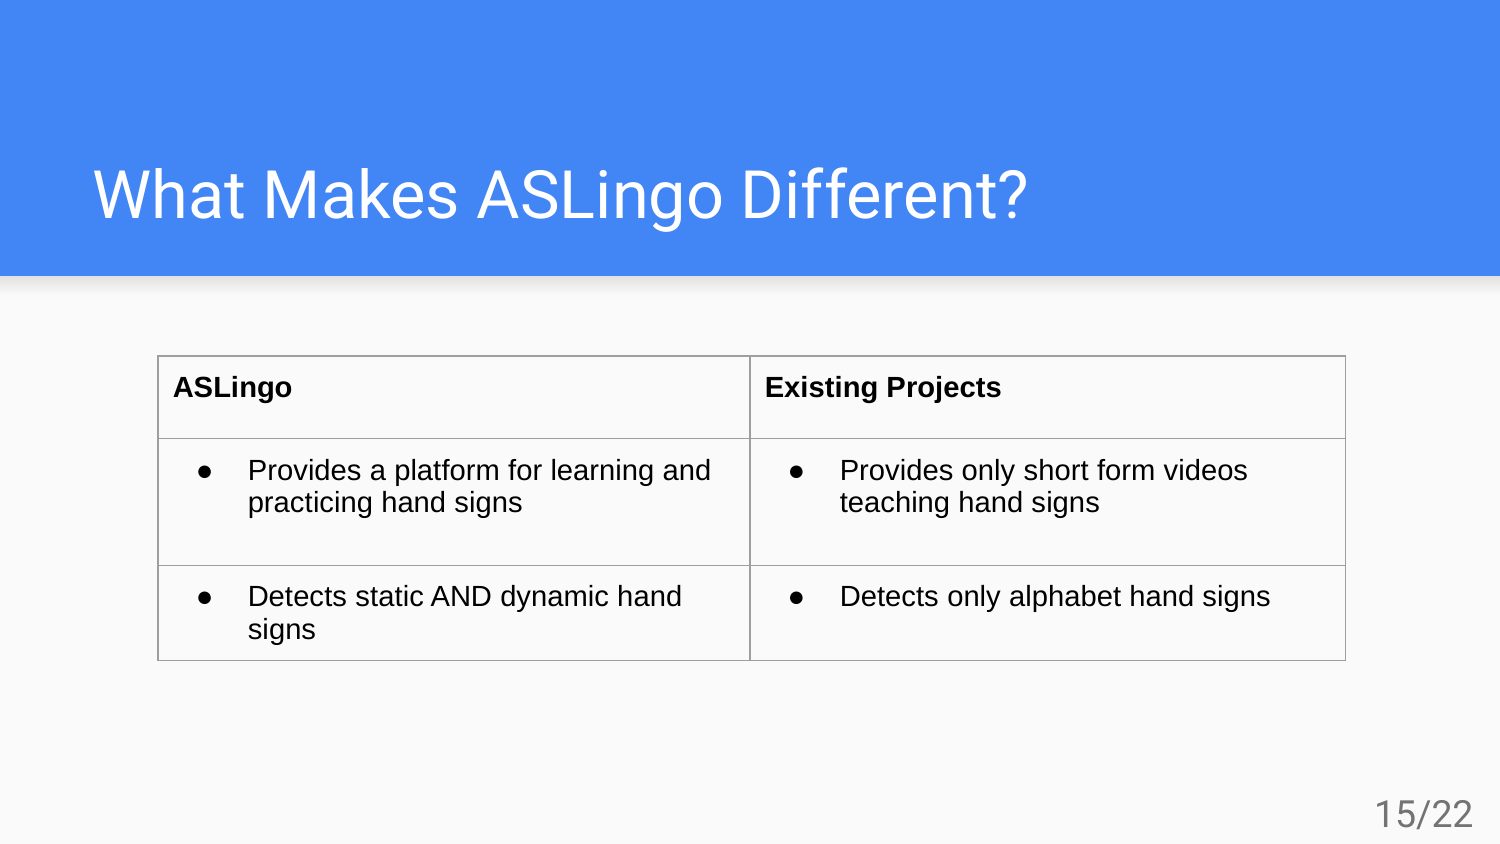

# What Makes ASLingo Different?
| ASLingo | Existing Projects |
| --- | --- |
| Provides a platform for learning and practicing hand signs | Provides only short form videos teaching hand signs |
| Detects static AND dynamic hand signs | Detects only alphabet hand signs |
15/22